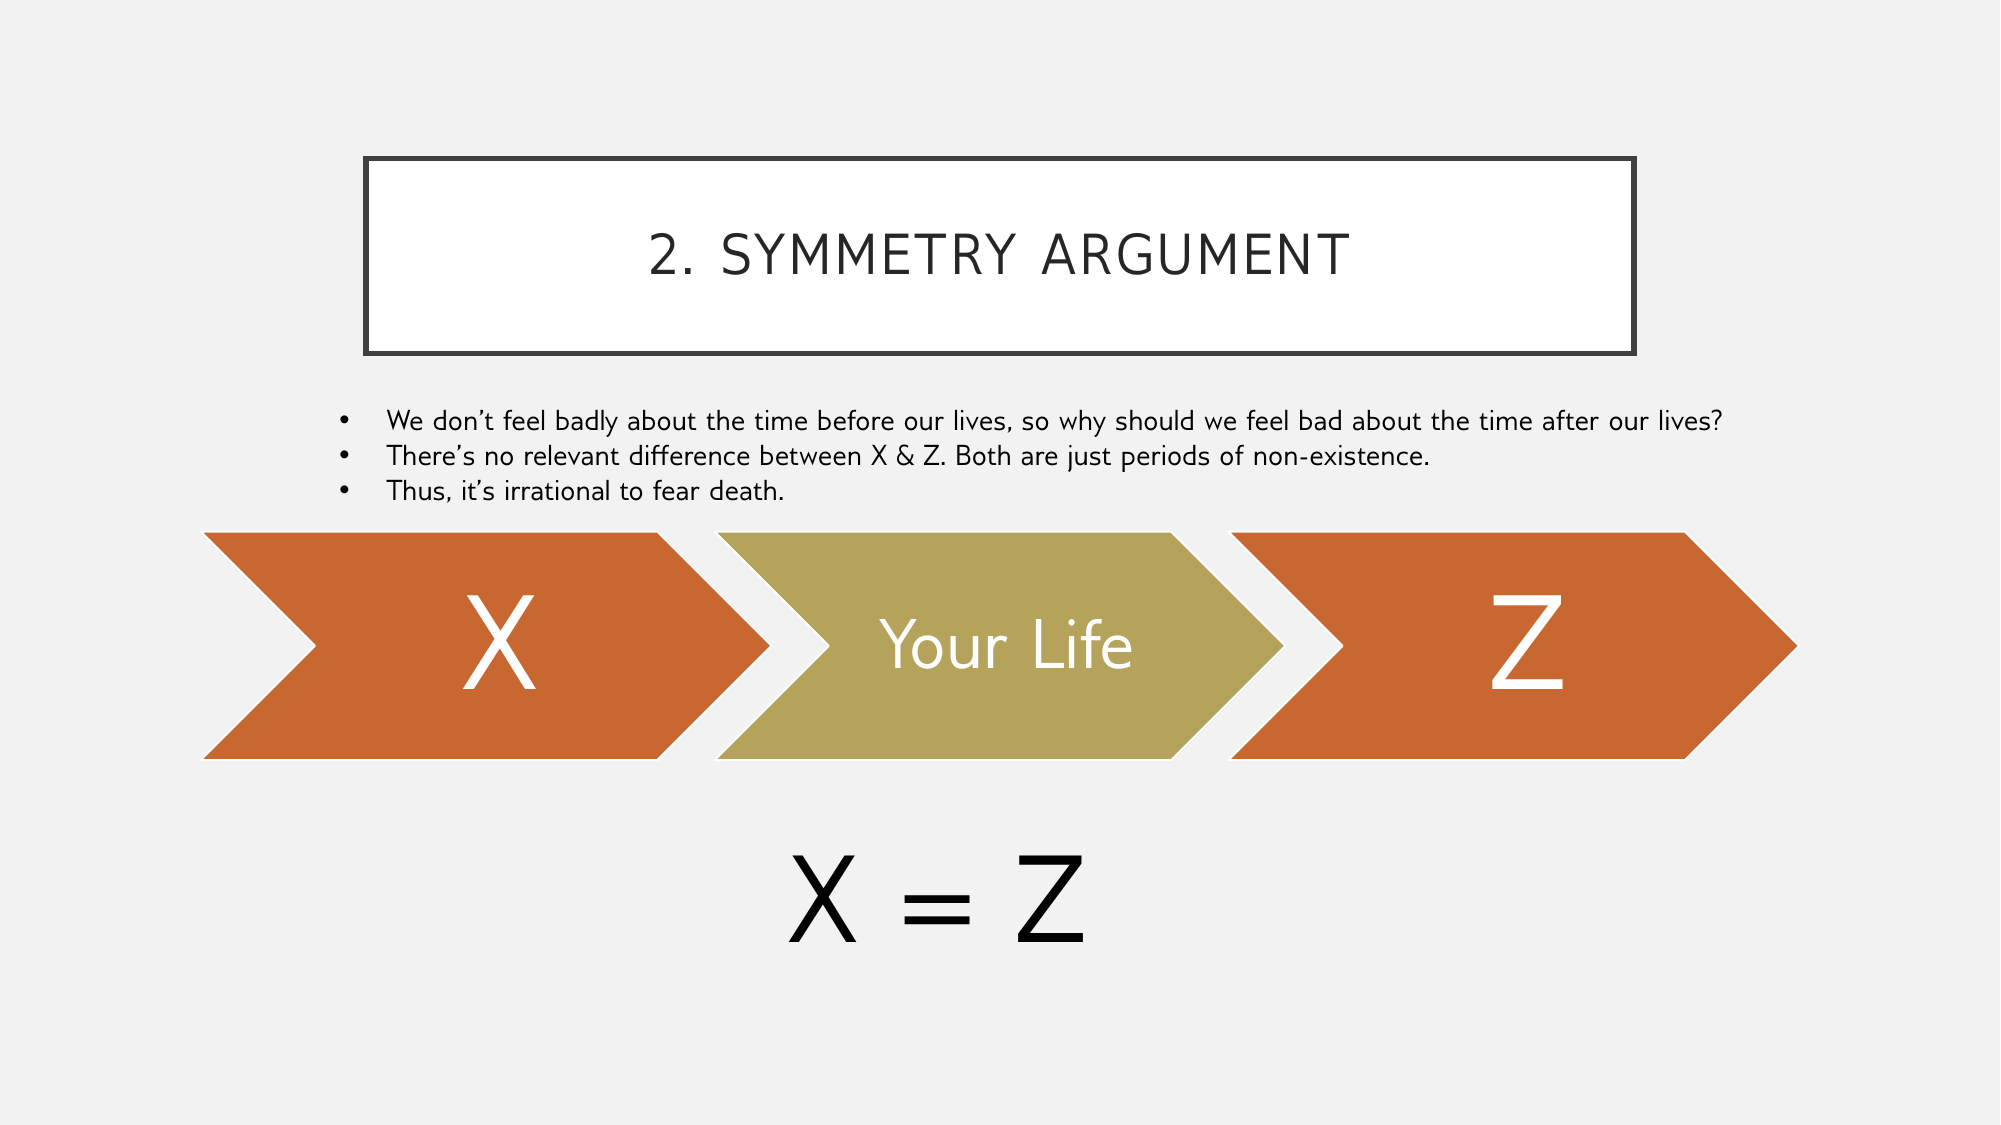

# 2. Symmetry Argument
X
Your Life
Z
We don’t feel badly about the time before our lives, so why should we feel bad about the time after our lives?
There’s no relevant difference between X & Z. Both are just periods of non-existence.
Thus, it’s irrational to fear death.
X = Z